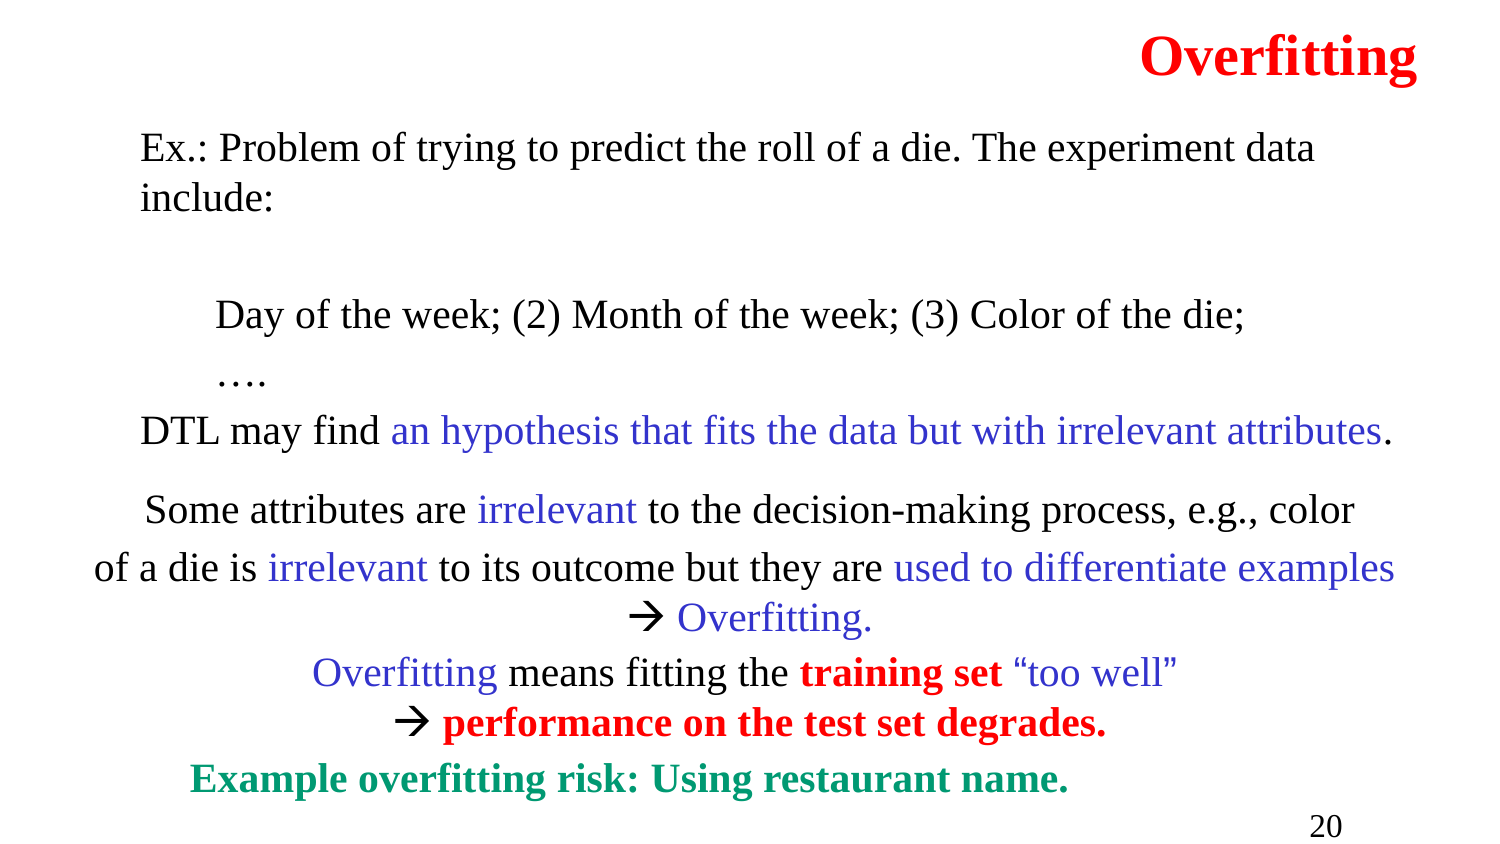

# Overfitting
Ex.: Problem of trying to predict the roll of a die. The experiment data include:

Day of the week; (2) Month of the week; (3) Color of the die;
….
DTL may find an hypothesis that fits the data but with irrelevant attributes.
Some attributes are irrelevant to the decision-making process, e.g., color
of a die is irrelevant to its outcome but they are used to differentiate examples  🡪 Overfitting.
Overfitting means fitting the training set “too well”
🡪 performance on the test set degrades.
Example overfitting risk: Using restaurant name.